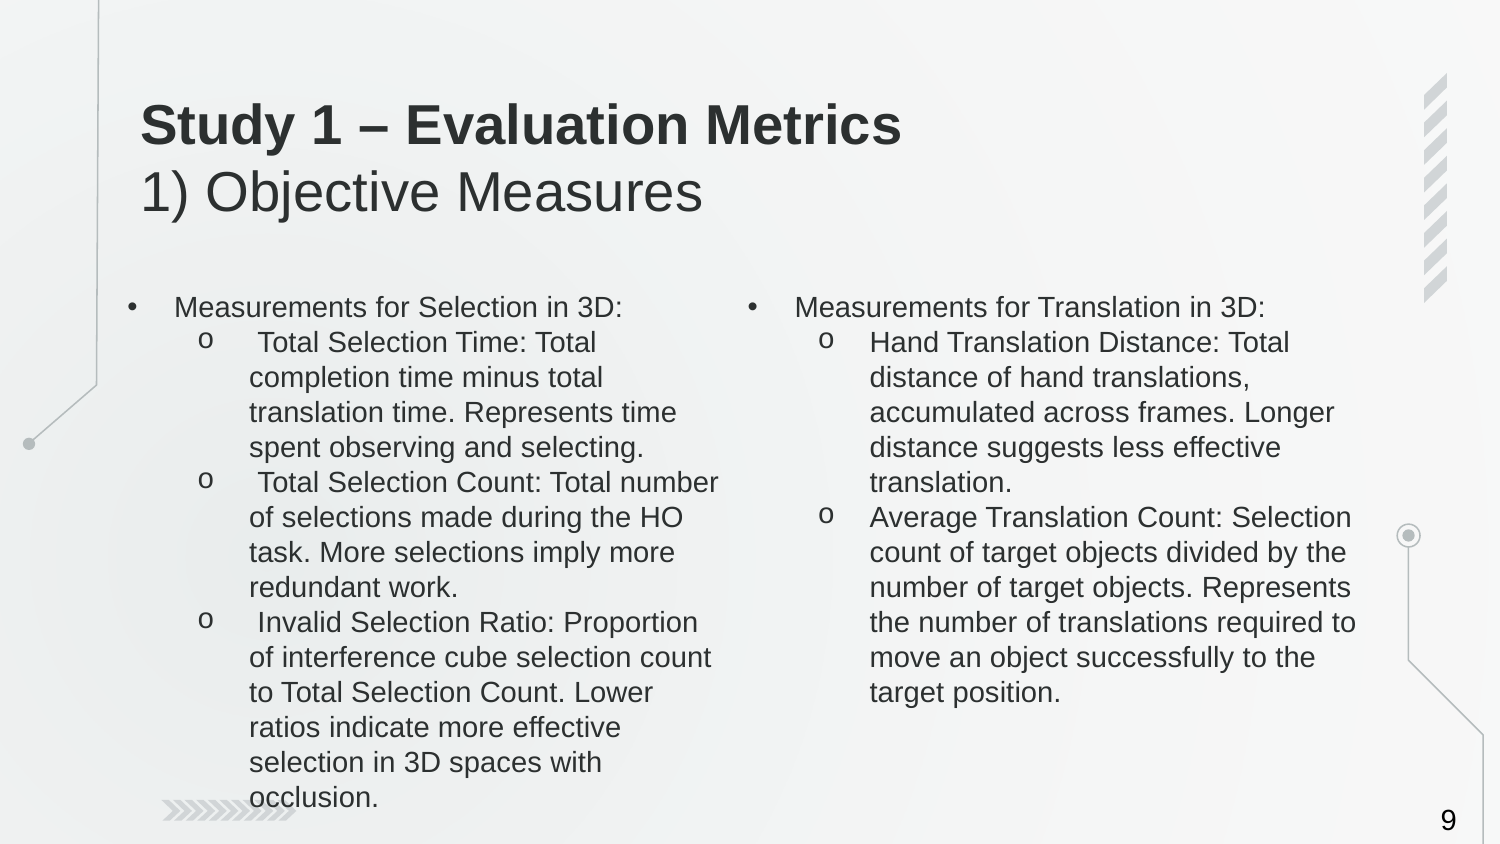

# Study 1 – Evaluation Metrics 1) Objective Measures
Measurements for Selection in 3D:
 Total Selection Time: Total completion time minus total translation time. Represents time spent observing and selecting.
 Total Selection Count: Total number of selections made during the HO task. More selections imply more redundant work.
 Invalid Selection Ratio: Proportion of interference cube selection count to Total Selection Count. Lower ratios indicate more effective selection in 3D spaces with occlusion.
Measurements for Translation in 3D:
Hand Translation Distance: Total distance of hand translations, accumulated across frames. Longer distance suggests less effective translation.
Average Translation Count: Selection count of target objects divided by the number of target objects. Represents the number of translations required to move an object successfully to the target position.
9